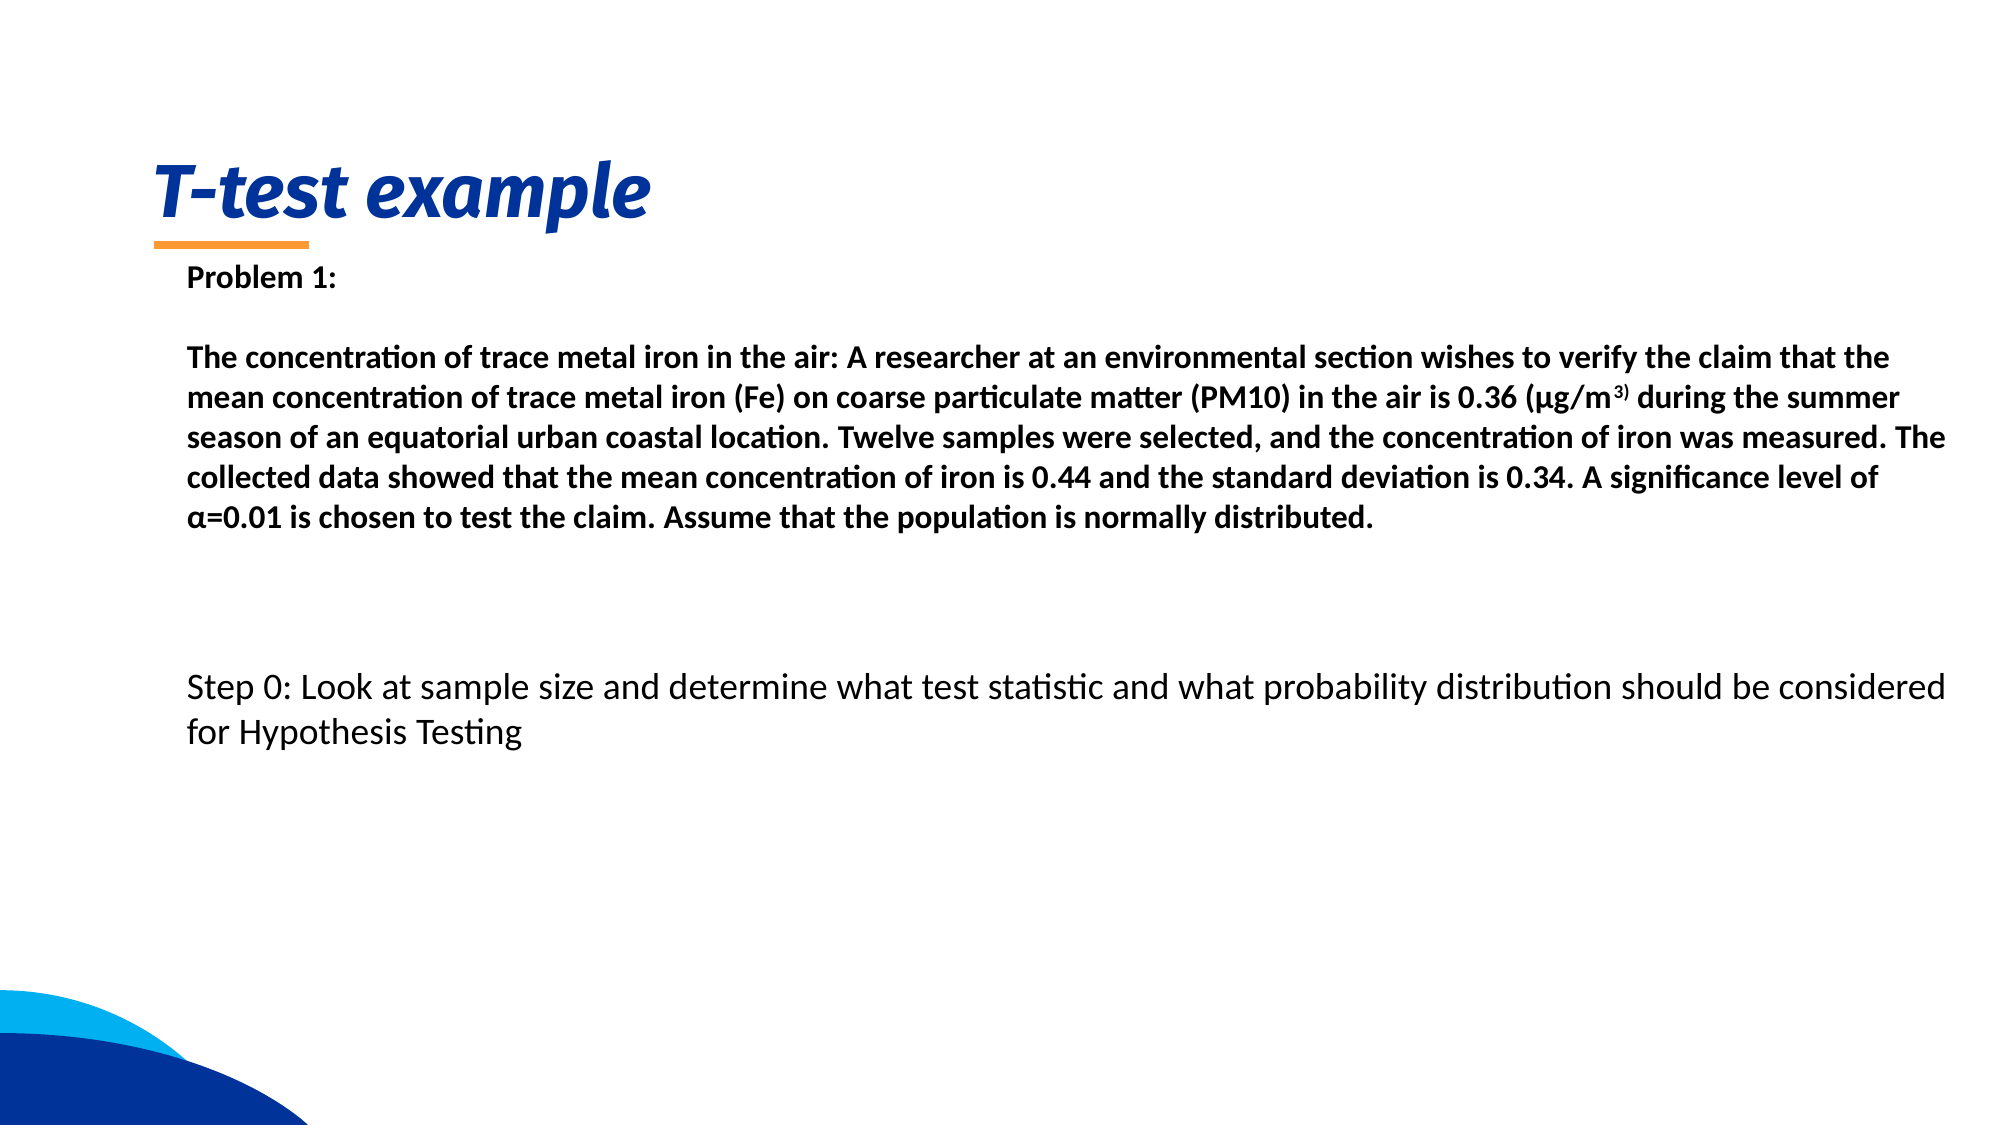

T-test example
Problem 1:

The concentration of trace metal iron in the air: A researcher at an environmental section wishes to verify the claim that the mean concentration of trace metal iron (Fe) on coarse particulate matter (PM10) in the air is 0.36 (µg/m3) during the summer season of an equatorial urban coastal location. Twelve samples were selected, and the concentration of iron was measured. The collected data showed that the mean concentration of iron is 0.44 and the standard deviation is 0.34. A significance level of α=0.01 is chosen to test the claim. Assume that the population is normally distributed.

Step 0: Look at sample size and determine what test statistic and what probability distribution should be considered for Hypothesis Testing